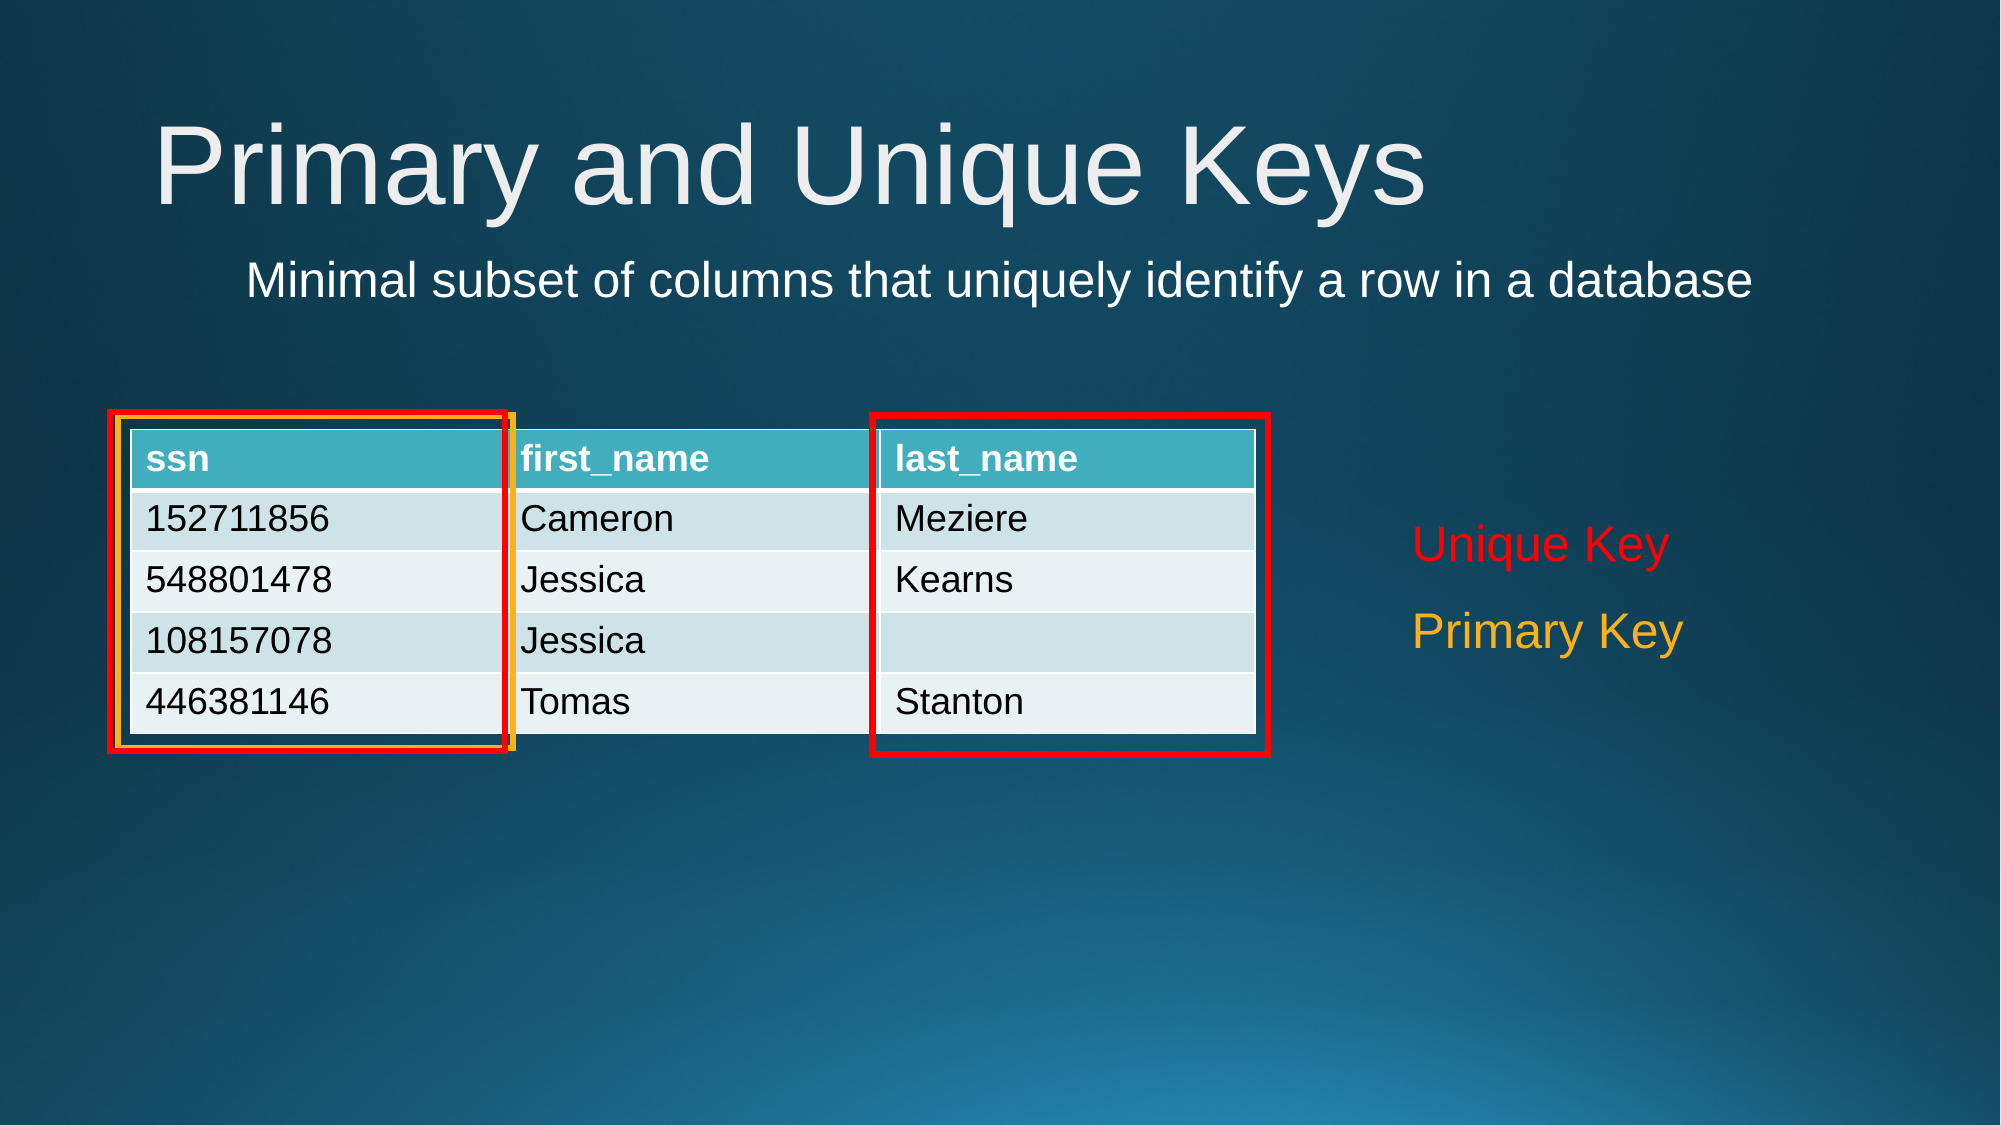

# Primary and Unique Keys
Minimal subset of columns that uniquely identify a row in a database

| ssn | first\_name | last\_name |
| --- | --- | --- |
| 152711856 | Cameron | Meziere |
| 548801478 | Jessica | Kearns |
| 108157078 | Jessica |  |
| 446381146 | Tomas | Stanton |
Unique Key
Primary Key